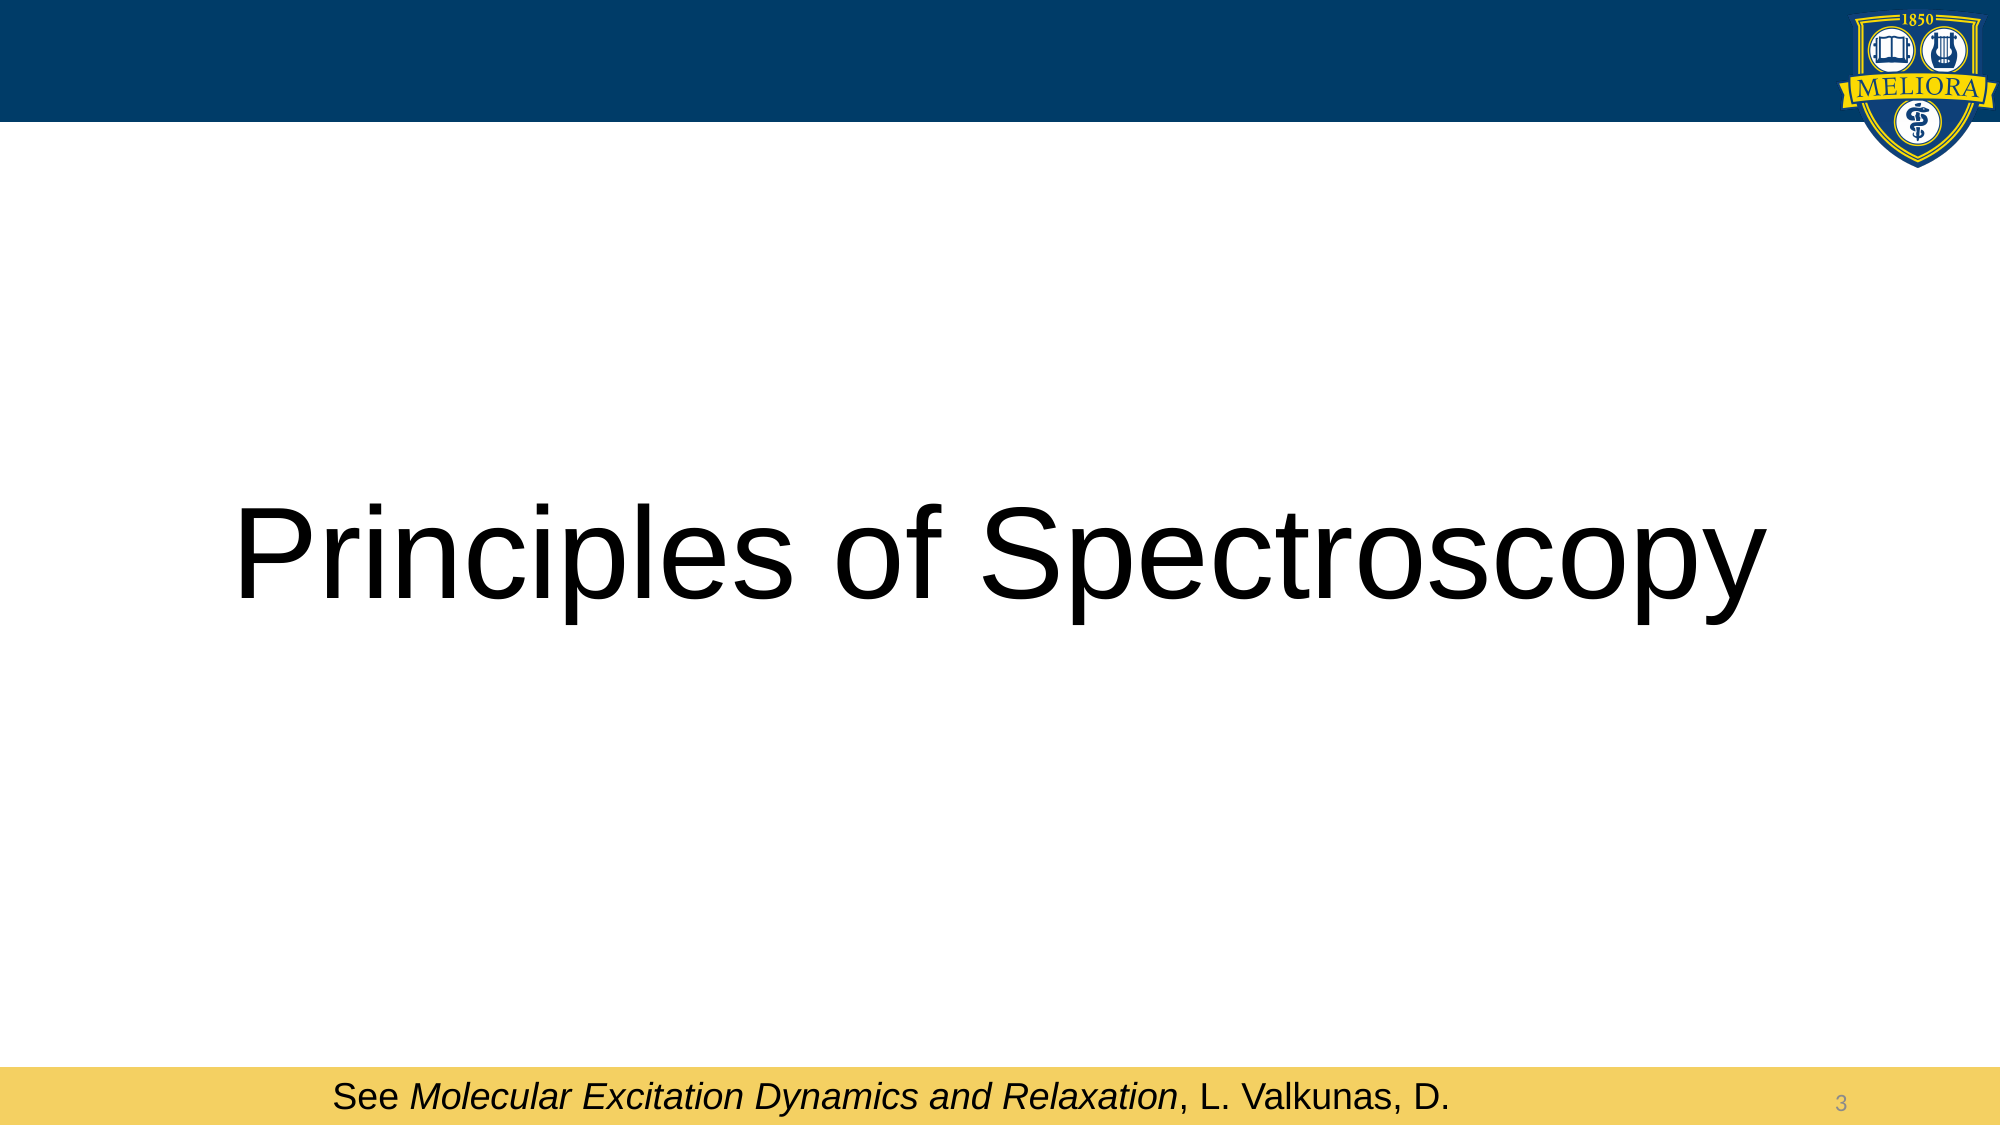

Principles of Spectroscopy
See Molecular Excitation Dynamics and Relaxation, L. Valkunas, D. Abramavicius, T. Mancal
3